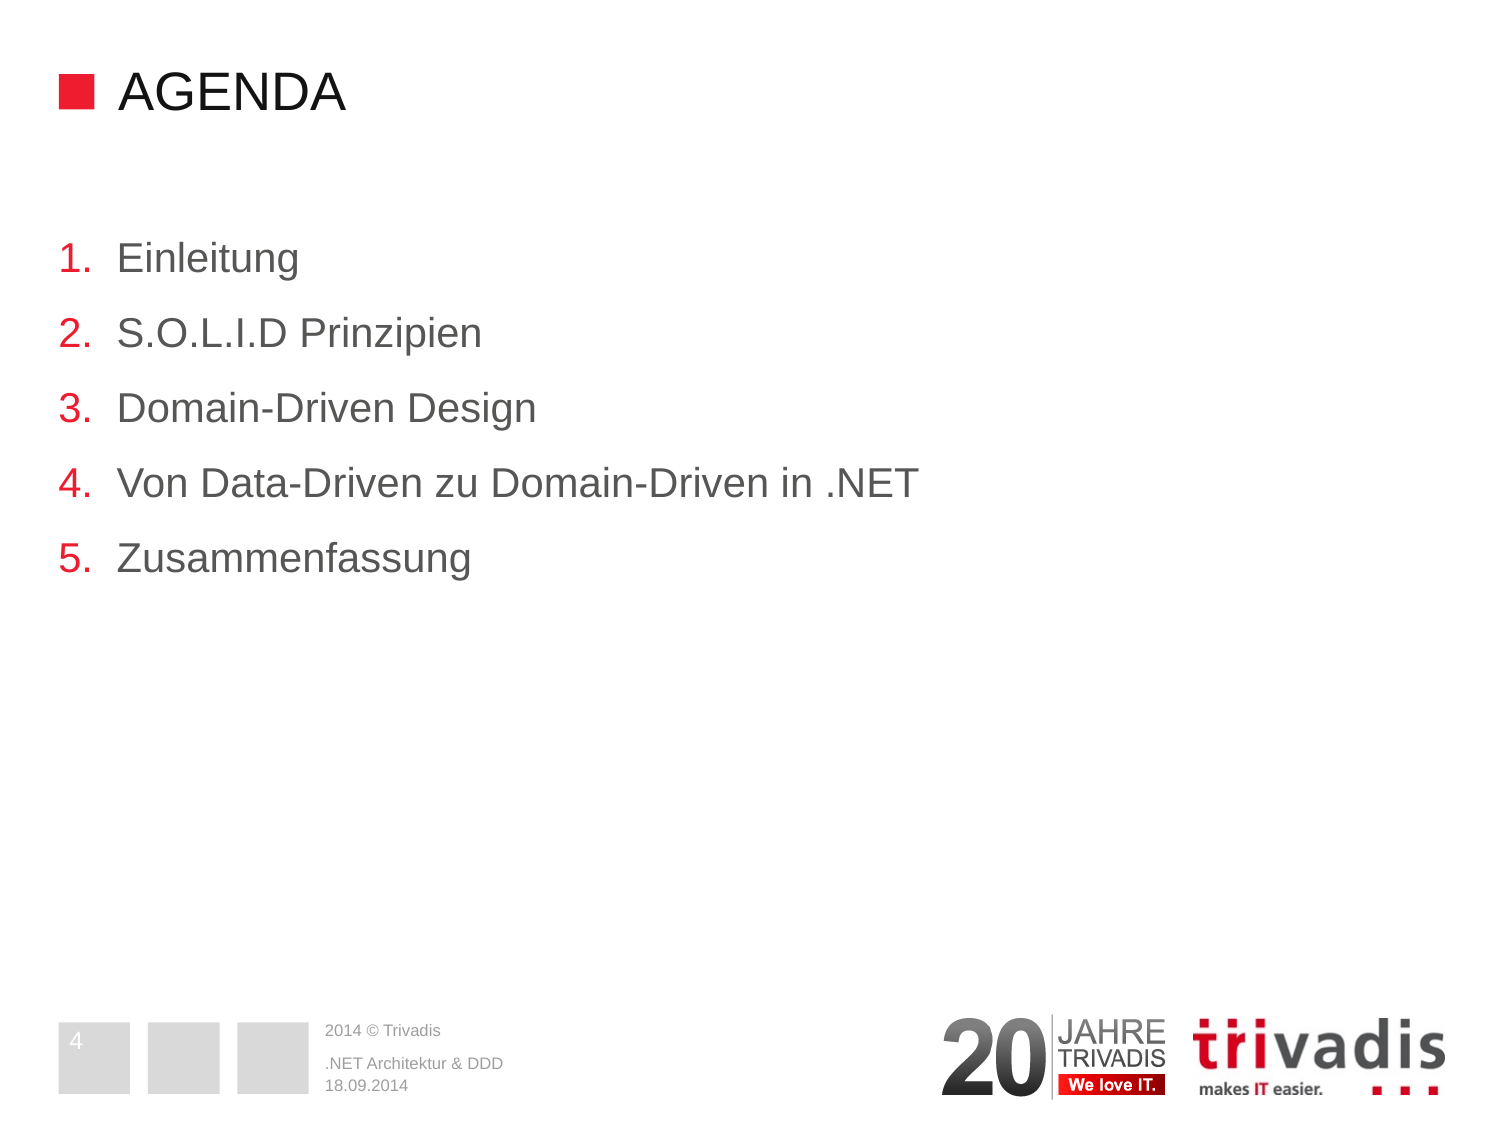

# AGENDA
Einleitung
S.O.L.I.D Prinzipien
Domain-Driven Design
Von Data-Driven zu Domain-Driven in .NET
Zusammenfassung
4
.NET Architektur & DDD
18.09.2014